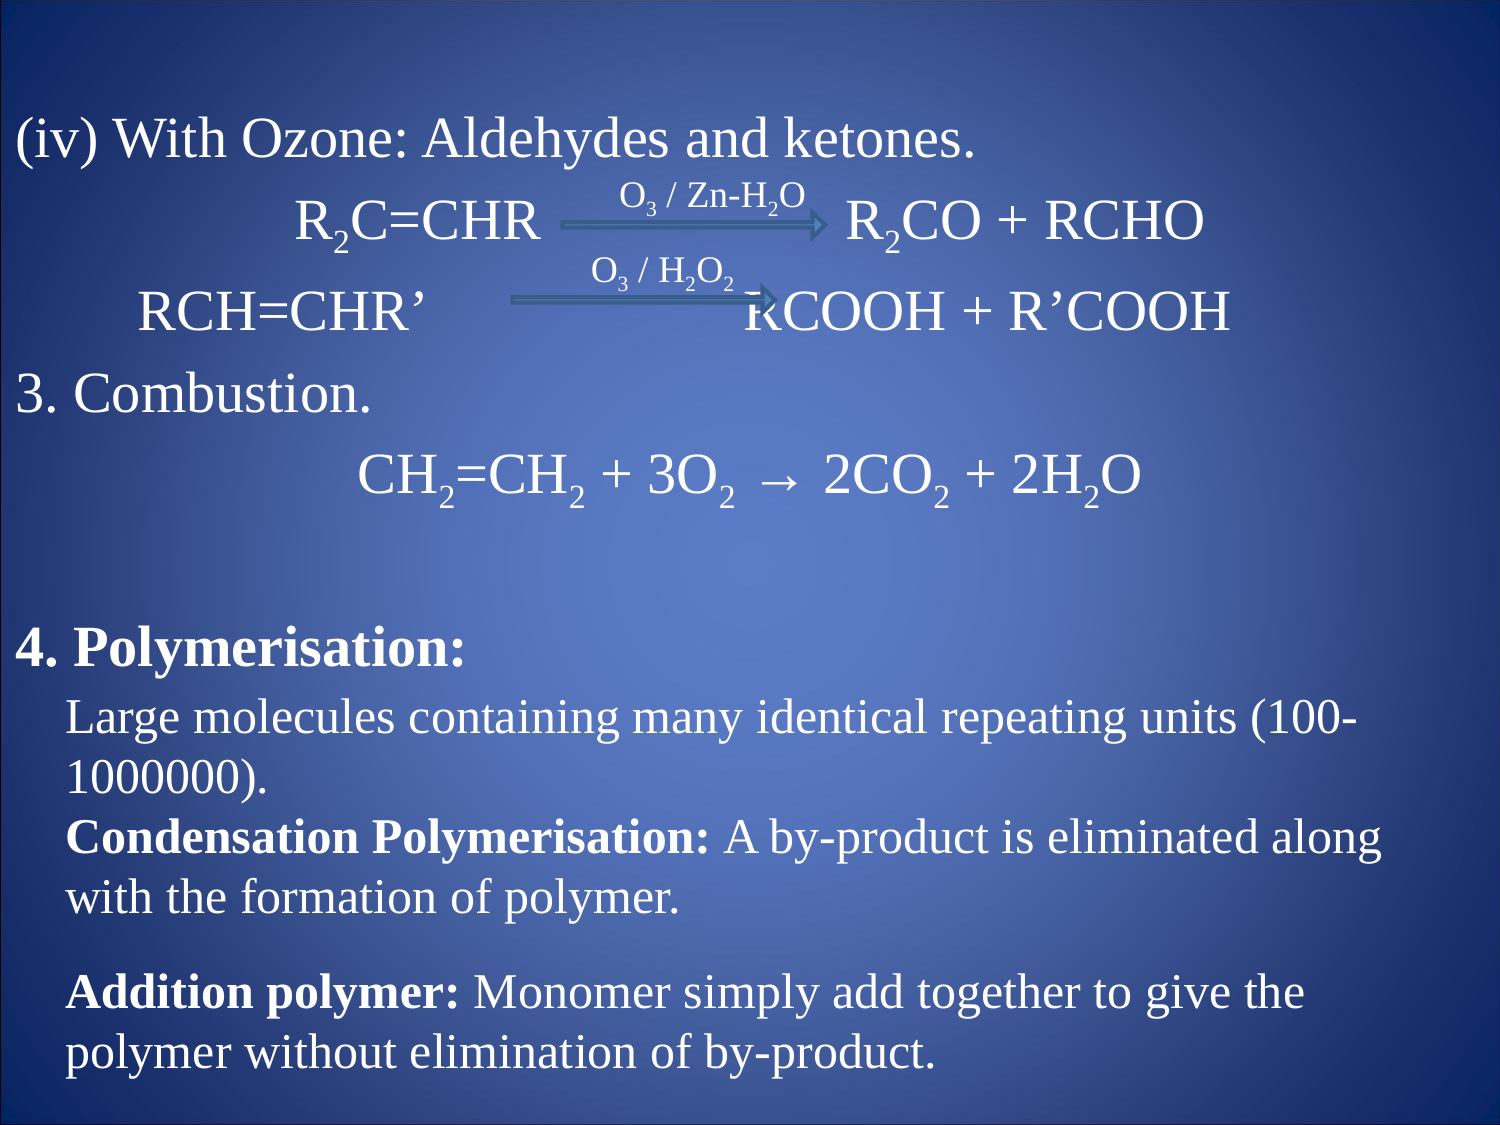

(iv) With Ozone: Aldehydes and ketones.
R2C=CHR                     R2CO + RCHO
RCH=CHR’                      RCOOH + R’COOH
3. Combustion.
CH2=CH2 + 3O2 → 2CO2 + 2H2O

4. Polymerisation:

O3 / Zn-H2O

O3 / H2O2

    Large molecules containing many identical repeating units (100-
    1000000).
    Condensation Polymerisation: A by-product is eliminated along
    with the formation of polymer.
    Addition polymer: Monomer simply add together to give the
    polymer without elimination of by-product.